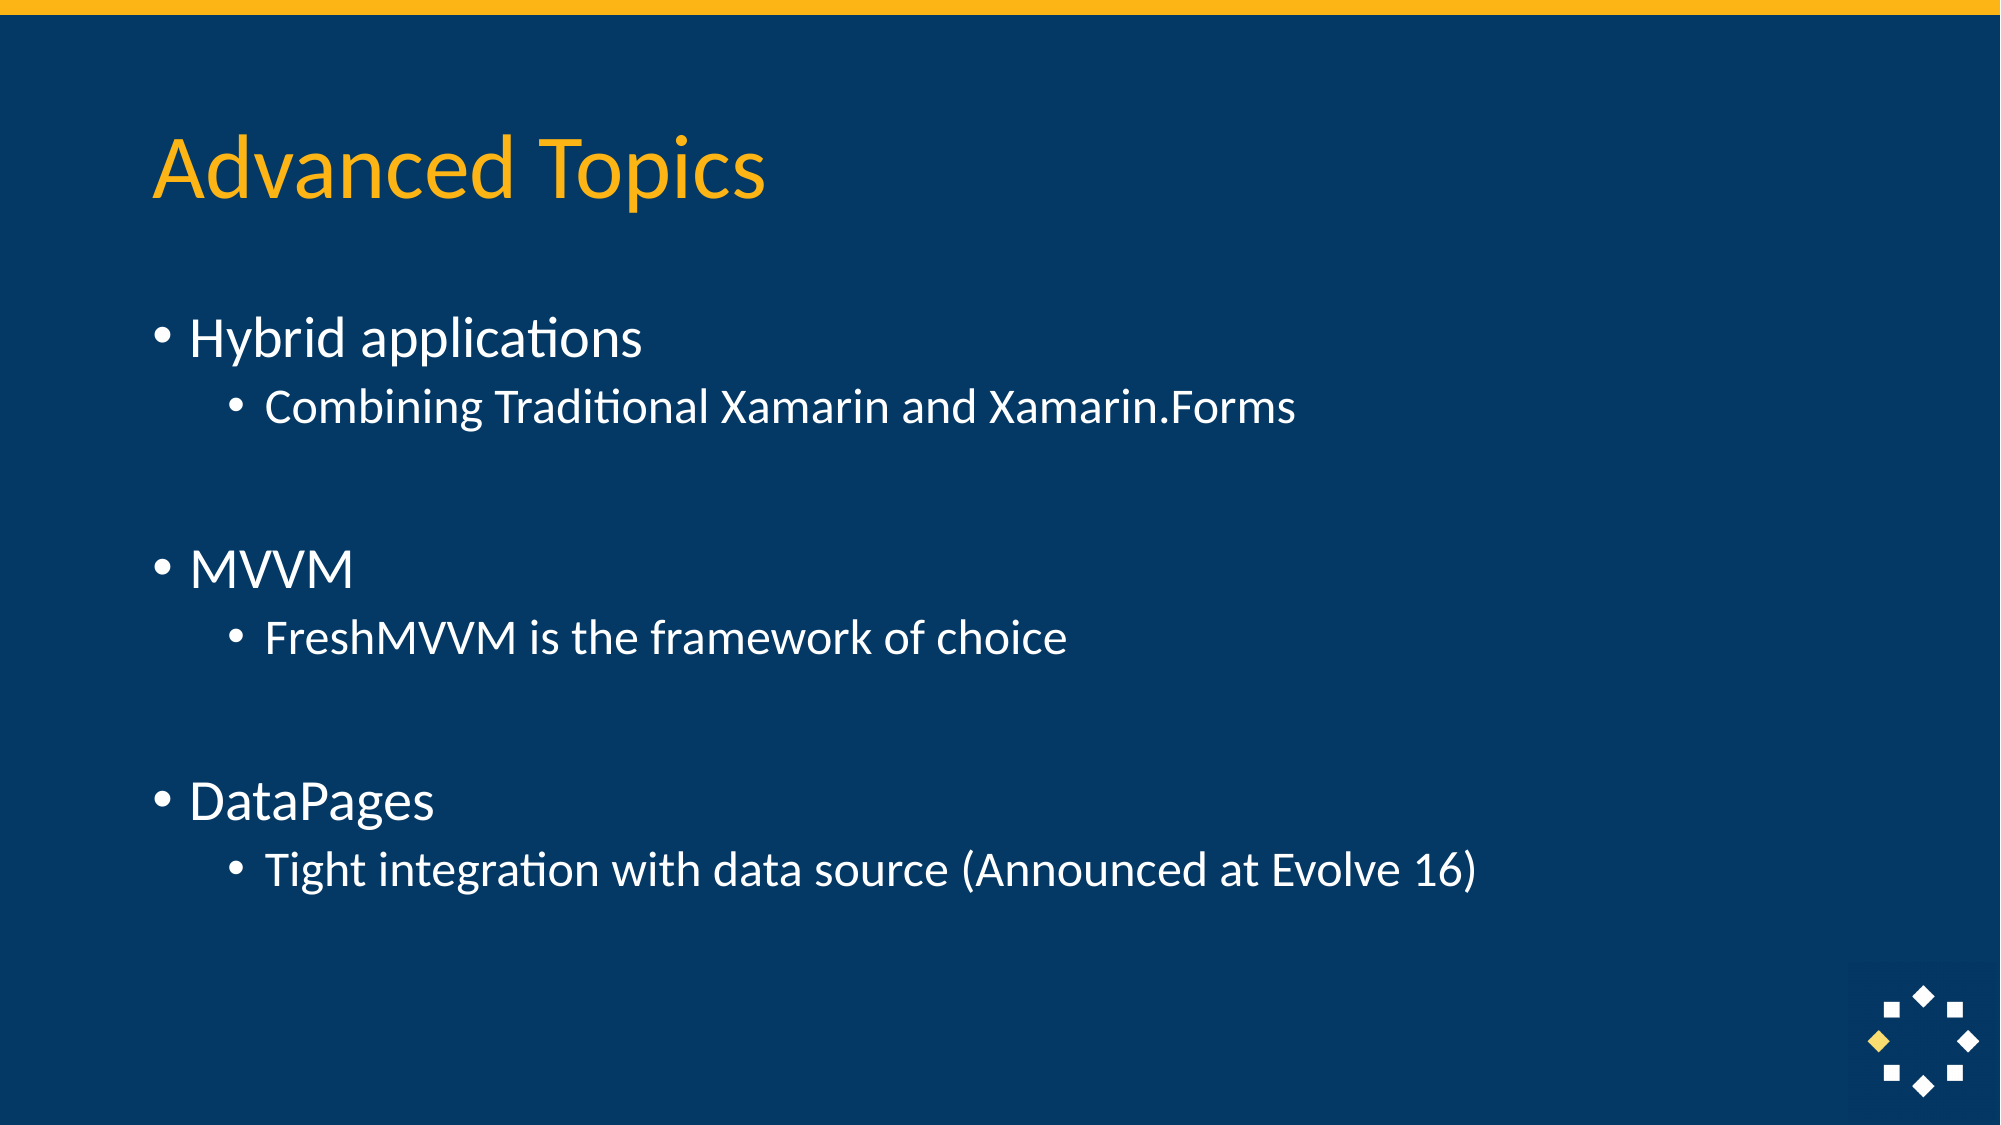

# Advanced Topics
Hybrid applications
Combining Traditional Xamarin and Xamarin.Forms

MVVM
FreshMVVM is the framework of choice

DataPages
Tight integration with data source (Announced at Evolve 16)